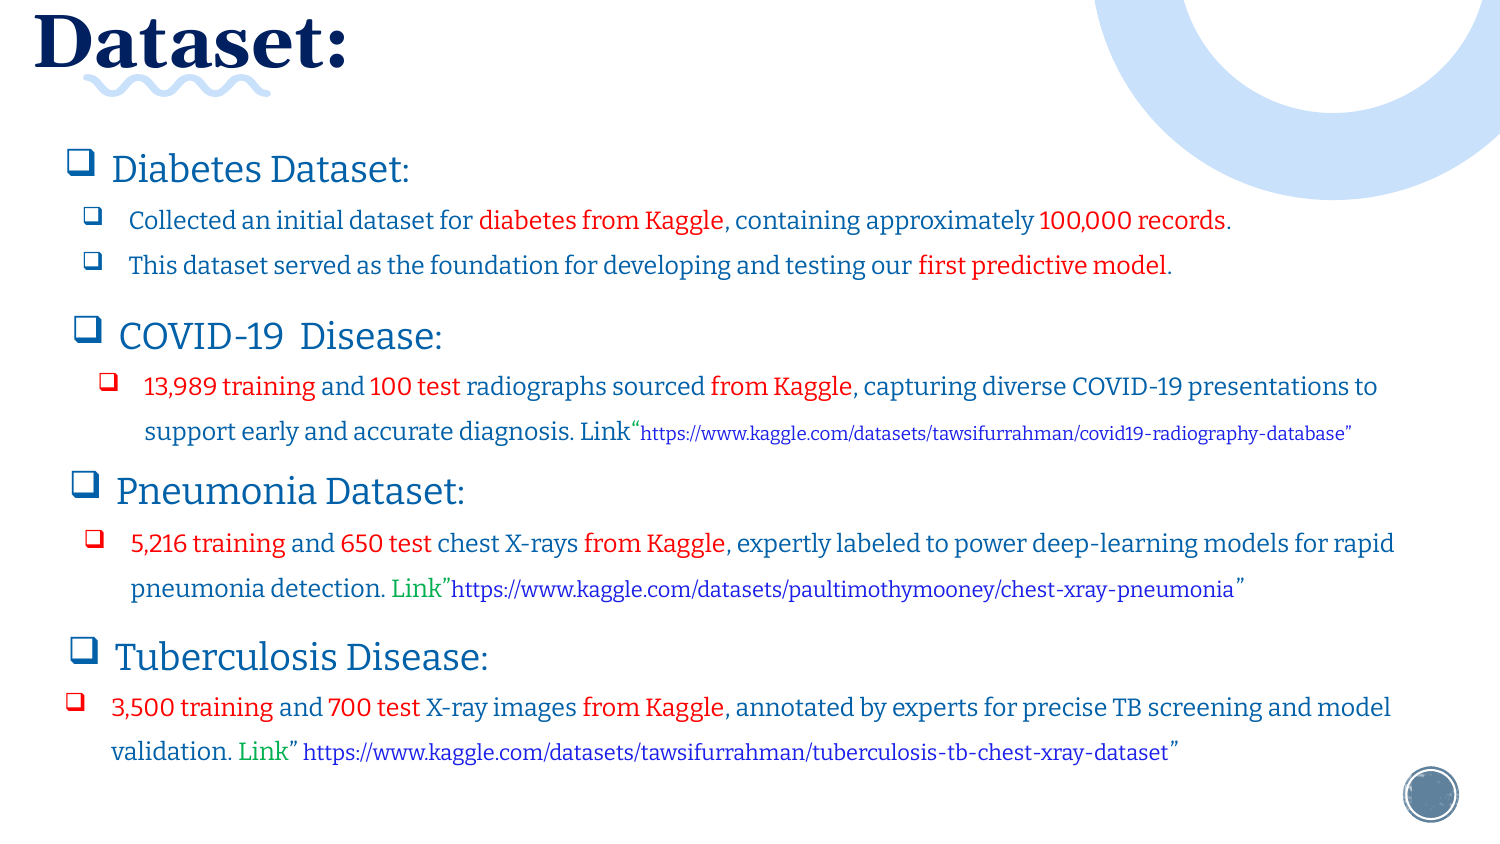

# Dataset:

Diabetes Dataset:
Collected an initial dataset for diabetes from Kaggle, containing approximately 100,000 records.
This dataset served as the foundation for developing and testing our first predictive model.
COVID‑19  Disease:
13,989 training and 100 test radiographs sourced from Kaggle, capturing diverse COVID‑19 presentations to support early and accurate diagnosis. Link“https://www.kaggle.com/datasets/tawsifurrahman/covid19-radiography-database”
Pneumonia Dataset:
5,216 training and 650 test chest X‑rays from Kaggle, expertly labeled to power deep‑learning models for rapid pneumonia detection. Link”https://www.kaggle.com/datasets/paultimothymooney/chest-xray-pneumonia”
Tuberculosis Disease:
3,500 training and 700 test X‑ray images from Kaggle, annotated by experts for precise TB screening and model validation. Link” https://www.kaggle.com/datasets/tawsifurrahman/tuberculosis-tb-chest-xray-dataset”